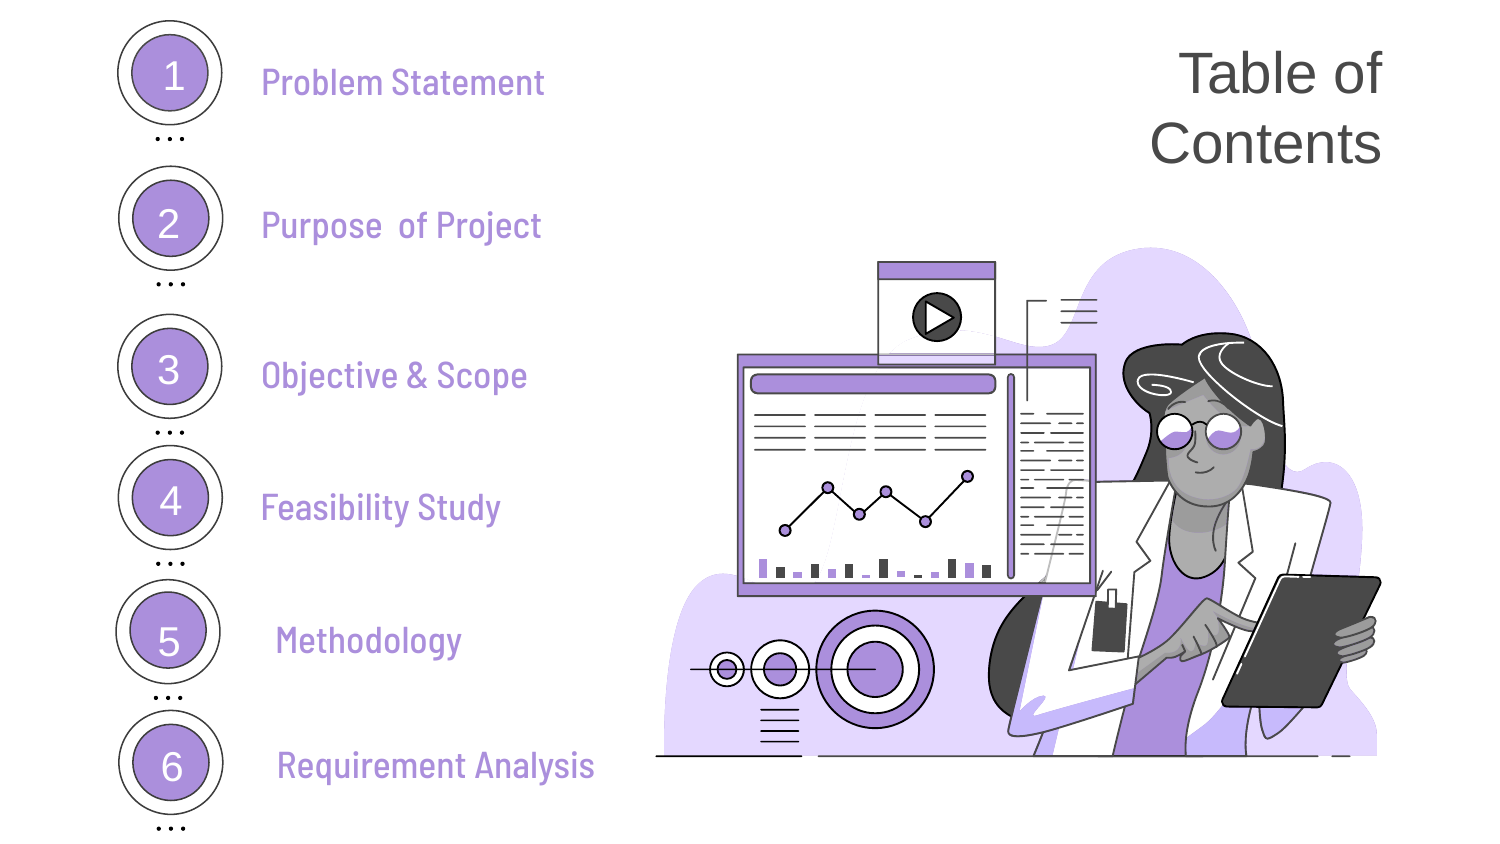

Problem Statement
# Table of Contents
1

Purpose  of Project
2

Objective & Scope
3

Feasibility Study
4

Methodology
5

Requirement Analysis
6